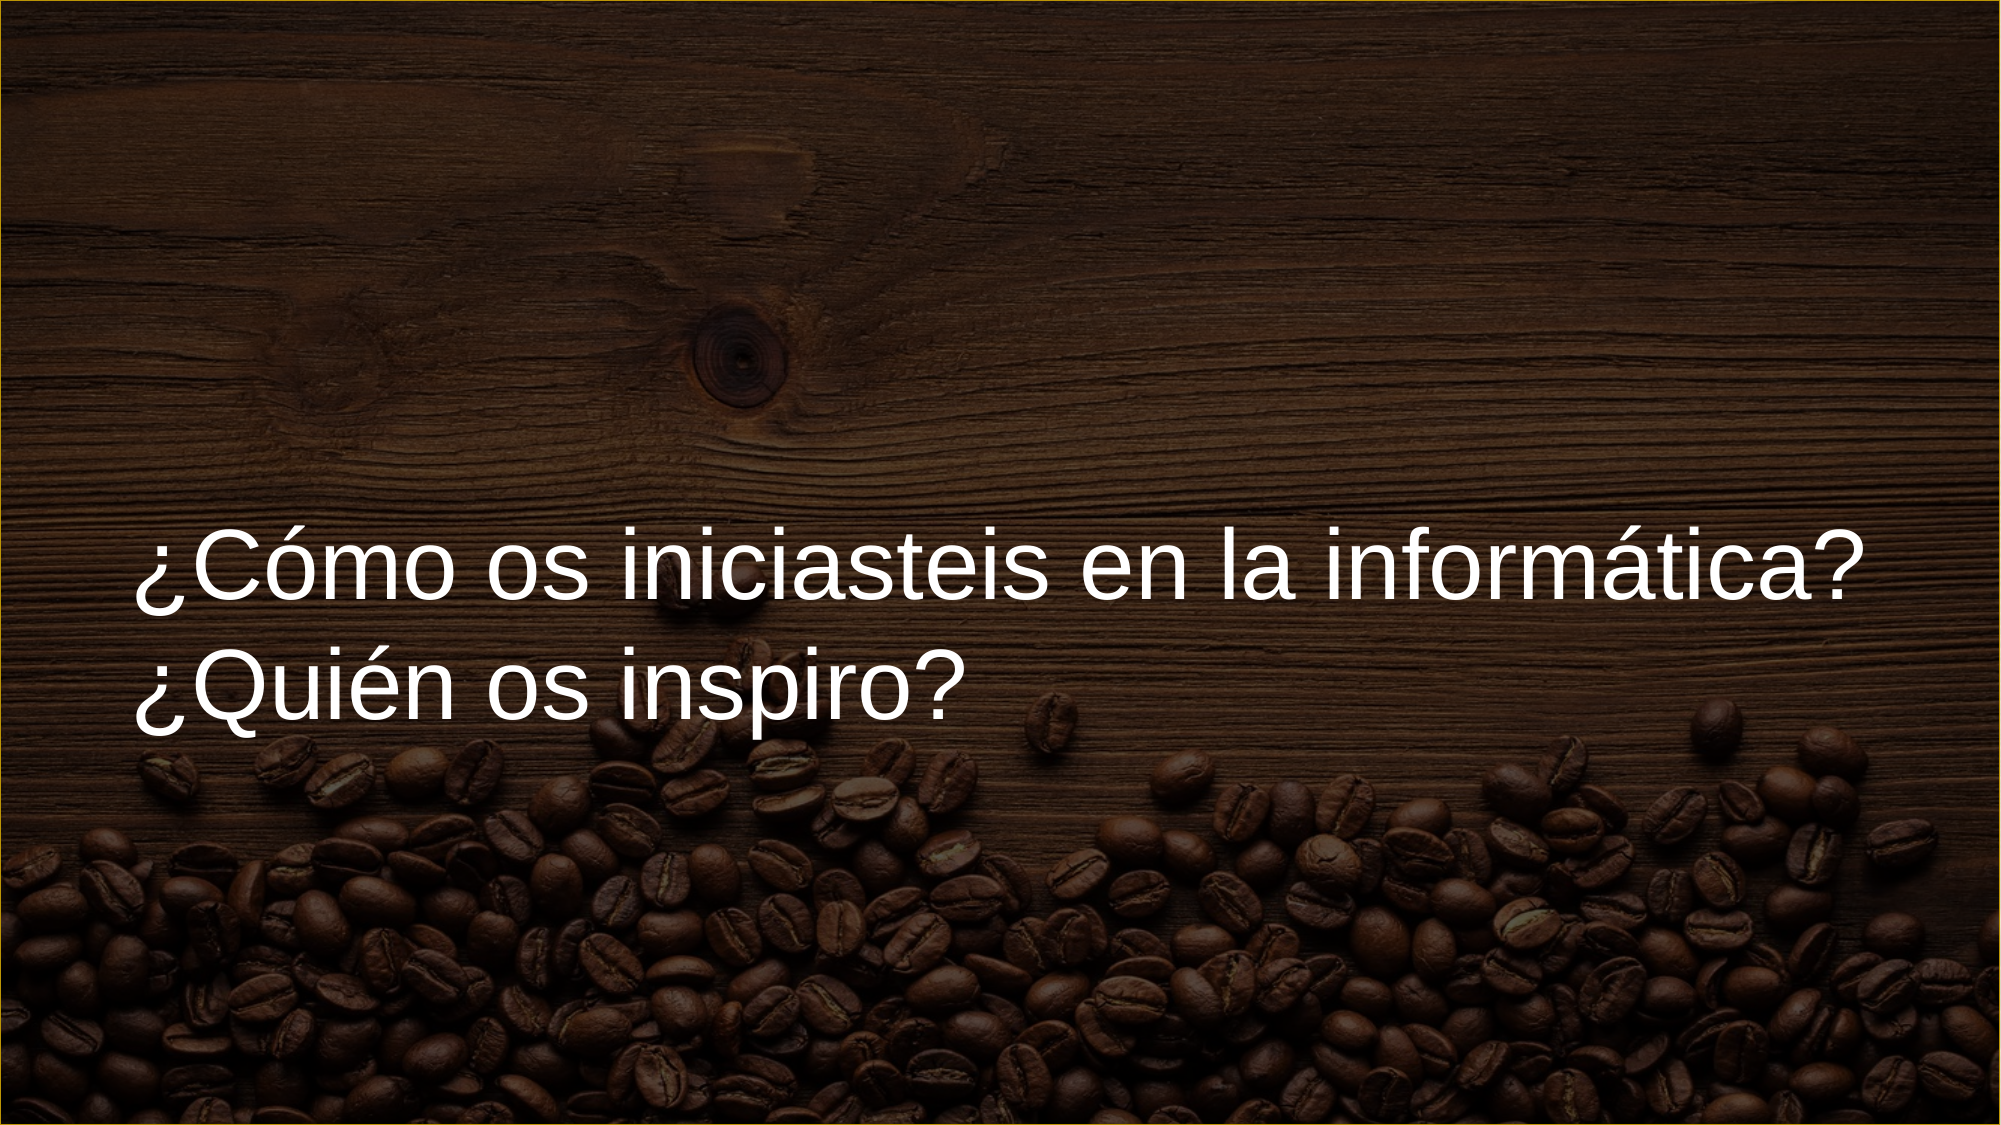

¿Cómo os iniciasteis en la informática?
¿Quién os inspiro?